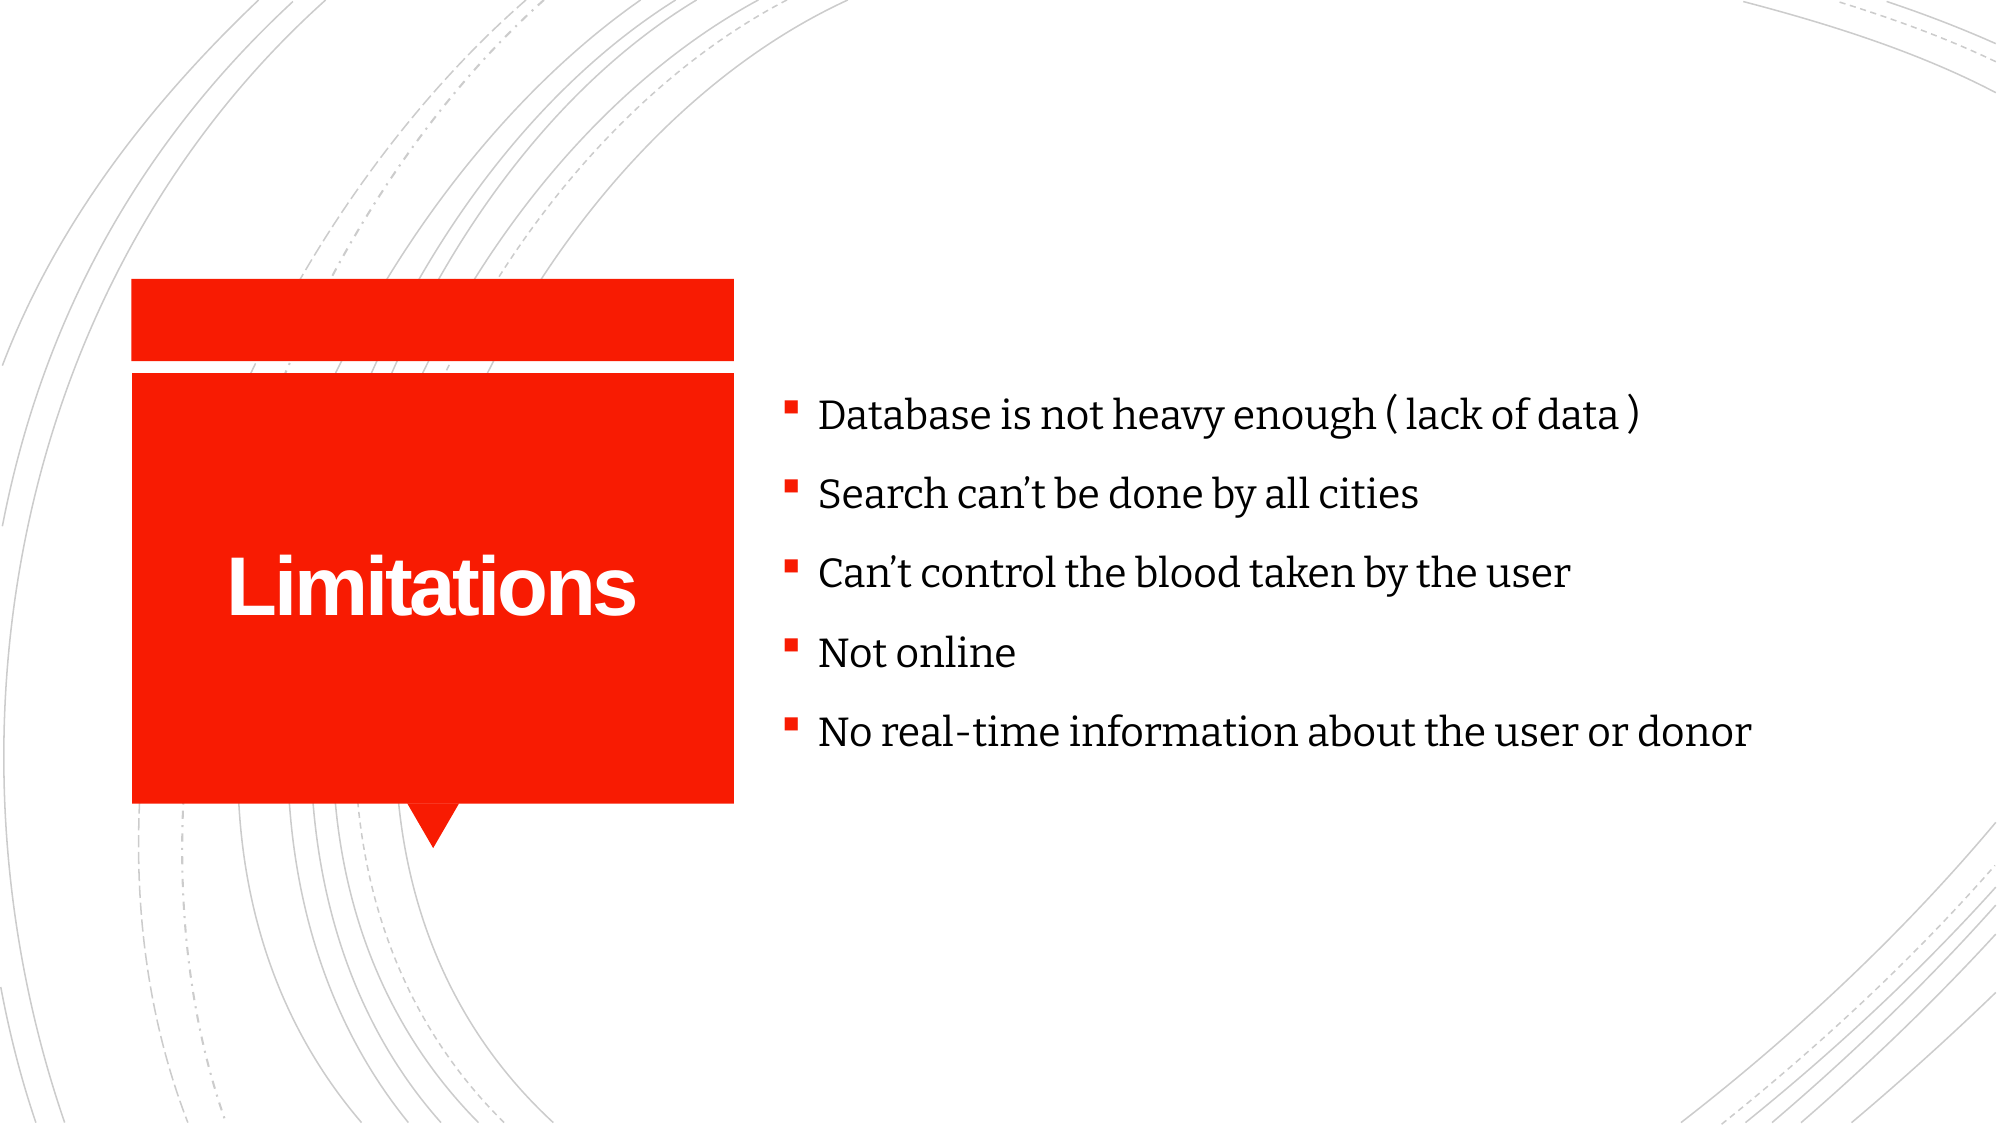

Database is not heavy enough ( lack of data )
Search can’t be done by all cities
Can’t control the blood taken by the user
Not online
No real-time information about the user or donor

# Limitations